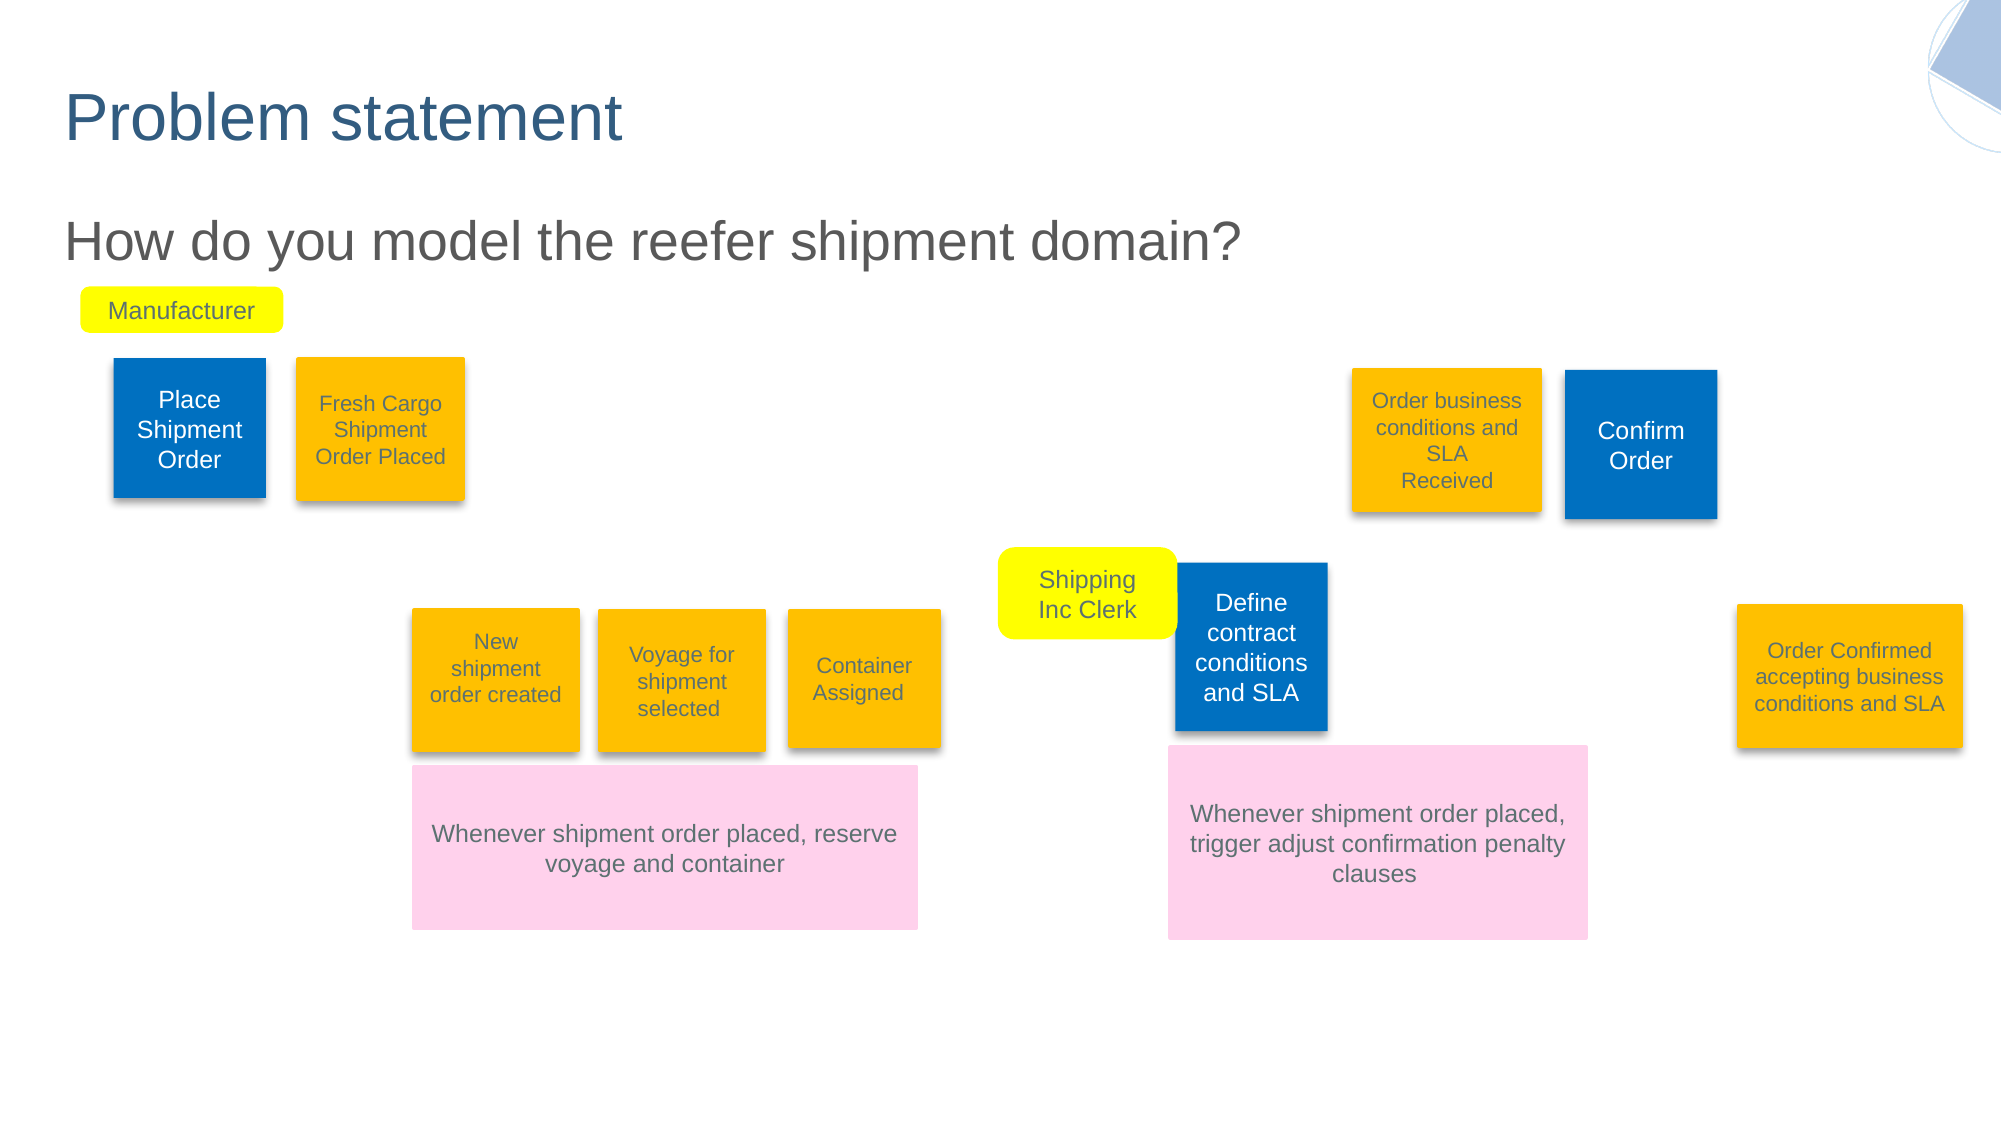

# Problem statement
How do you model the reefer shipment domain?
Manufacturer
Place Shipment Order
Fresh Cargo Shipment Order Placed
Order business conditions and SLA
Received
Confirm Order
Shipping Inc Clerk
Define contract conditions and SLA
Order Confirmed accepting business conditions and SLA
New
shipment order created

Voyage for shipment
selected
Container Assigned
Whenever shipment order placed, trigger adjust confirmation penalty clauses
Whenever shipment order placed, reserve voyage and container